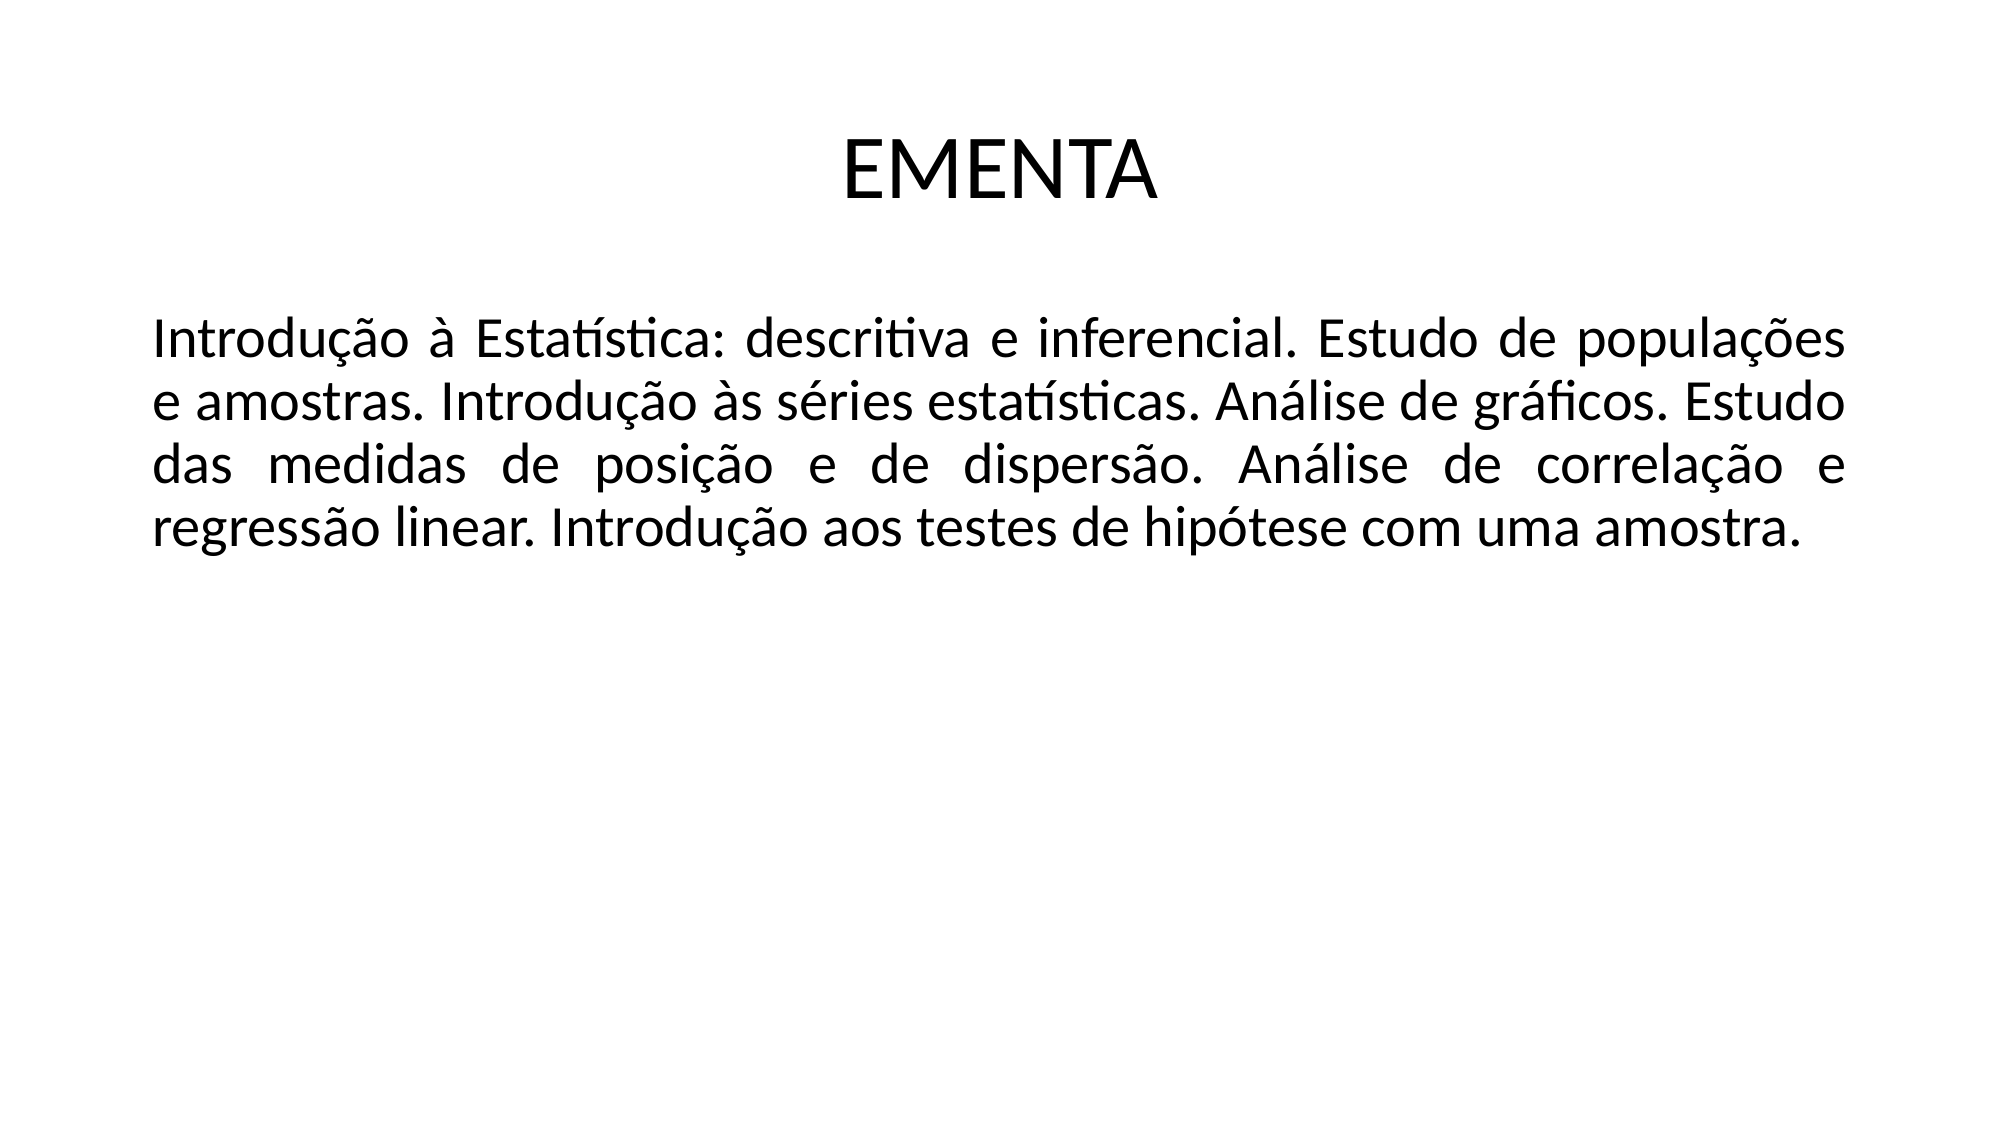

# EMENTA
Introdução à Estatística: descritiva e inferencial. Estudo de populações e amostras. Introdução às séries estatísticas. Análise de gráficos. Estudo das medidas de posição e de dispersão. Análise de correlação e regressão linear. Introdução aos testes de hipótese com uma amostra.